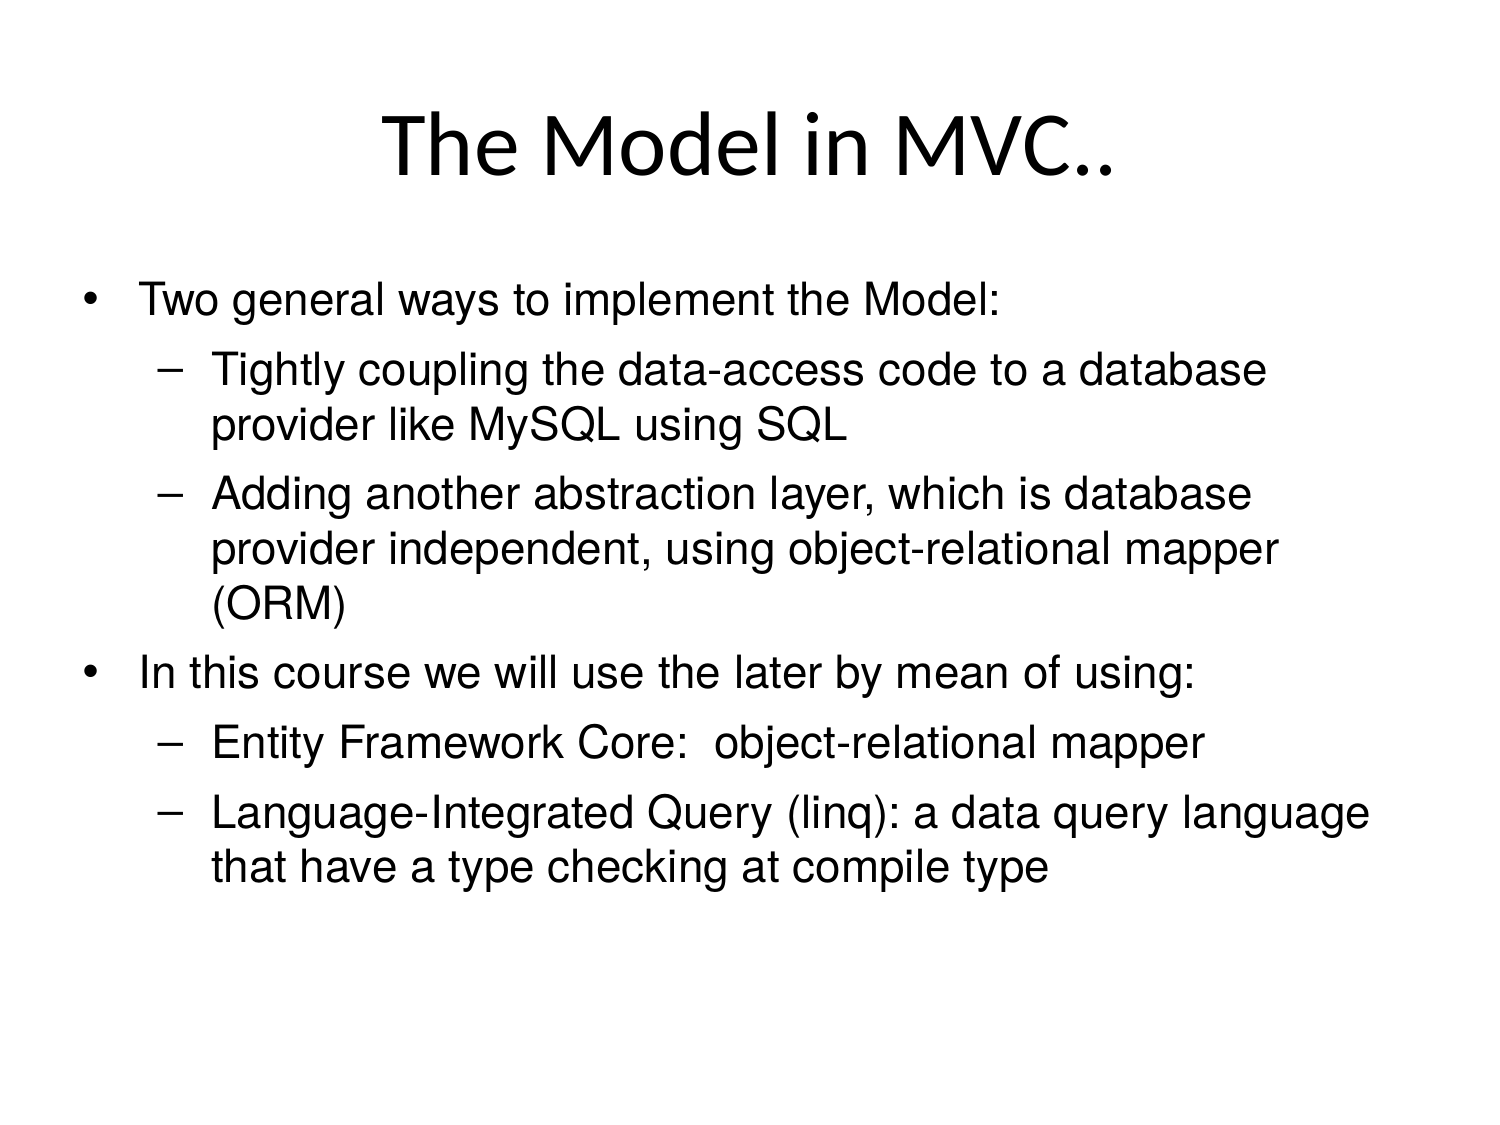

# The Model in MVC..
Two general ways to implement the Model:
Tightly coupling the data-access code to a database provider like MySQL using SQL
Adding another abstraction layer, which is database provider independent, using object-relational mapper (ORM)
In this course we will use the later by mean of using:
Entity Framework Core:  object-relational mapper
Language-Integrated Query (linq): a data query language that have a type checking at compile type